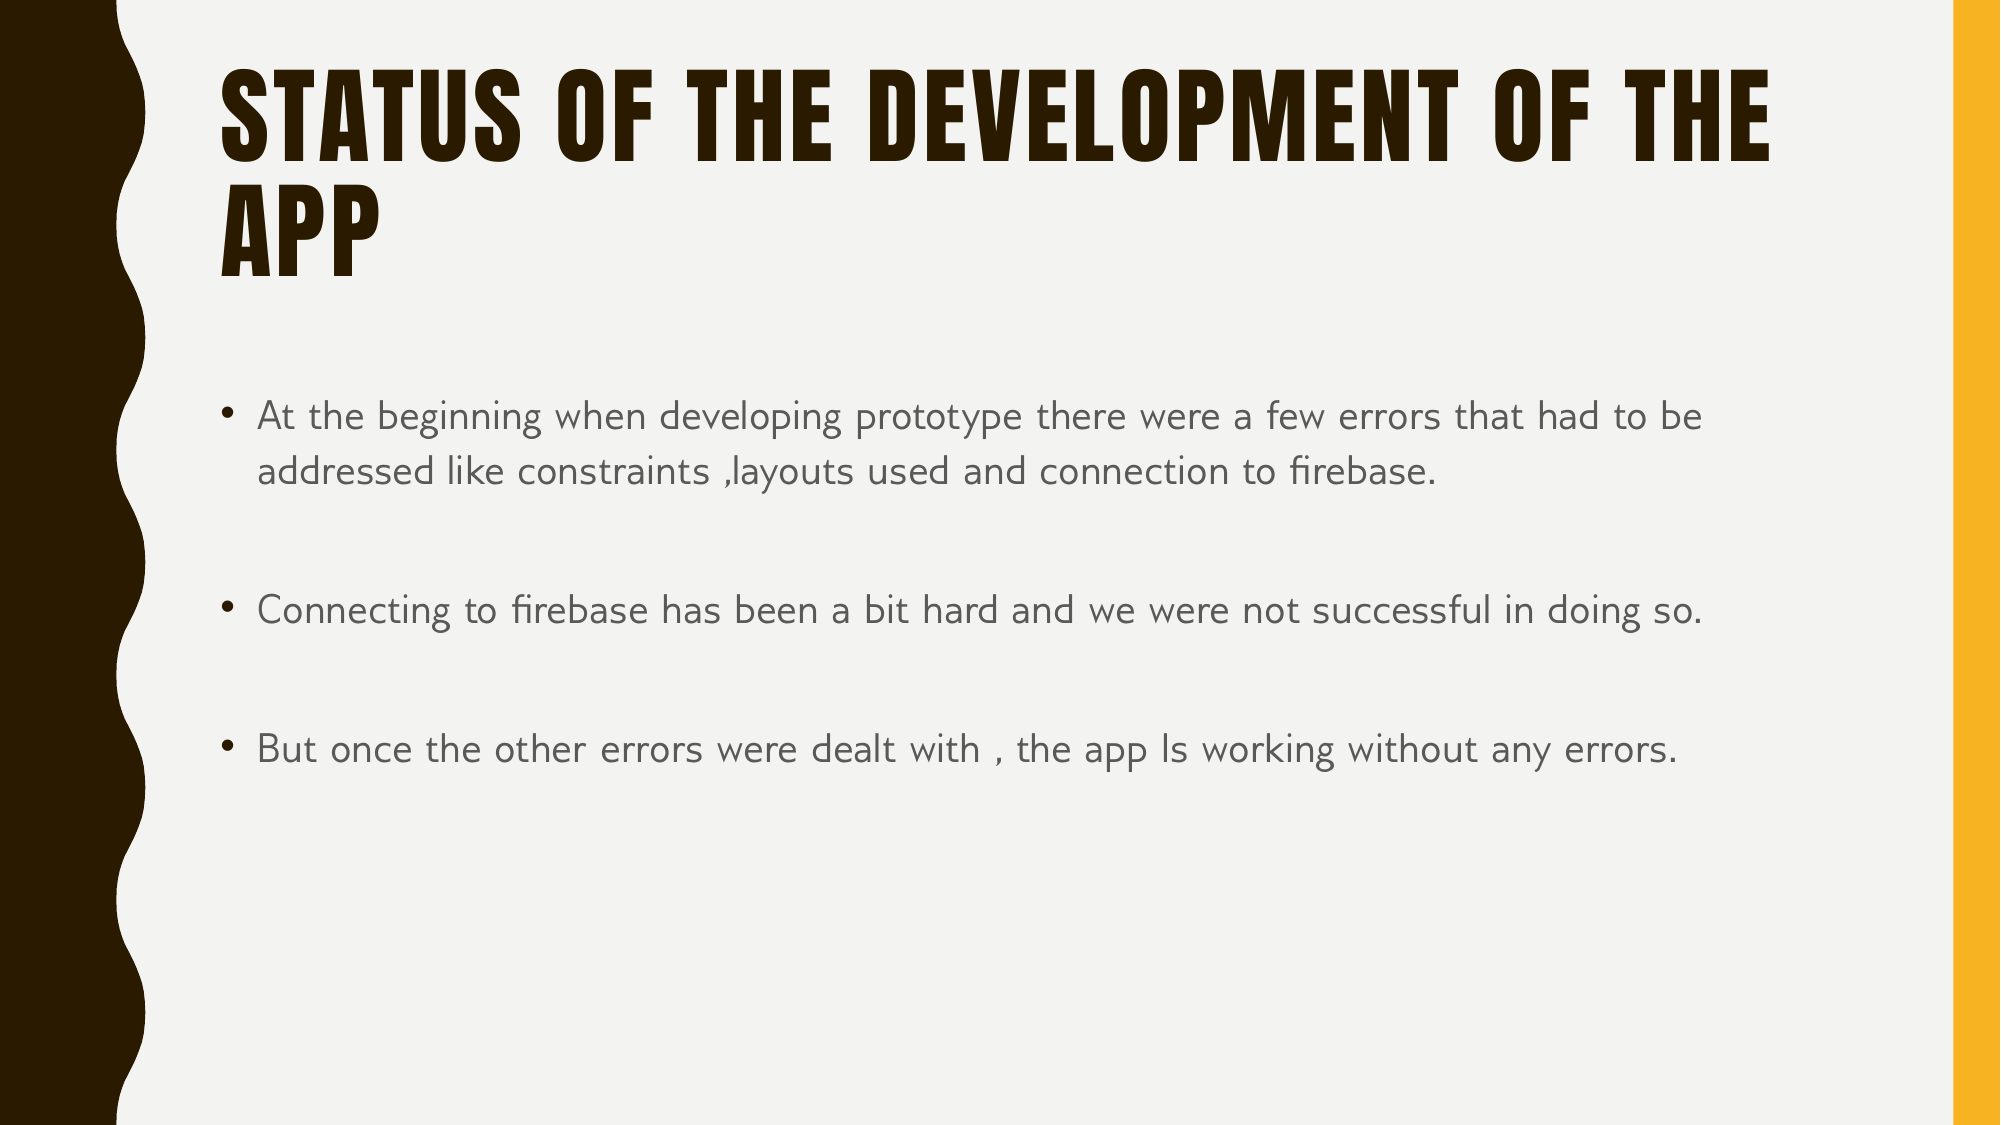

# Status of the development of the app
At the beginning when developing prototype there were a few errors that had to be addressed like constraints ,layouts used and connection to firebase.

Connecting to firebase has been a bit hard and we were not successful in doing so.

But once the other errors were dealt with , the app Is working without any errors.